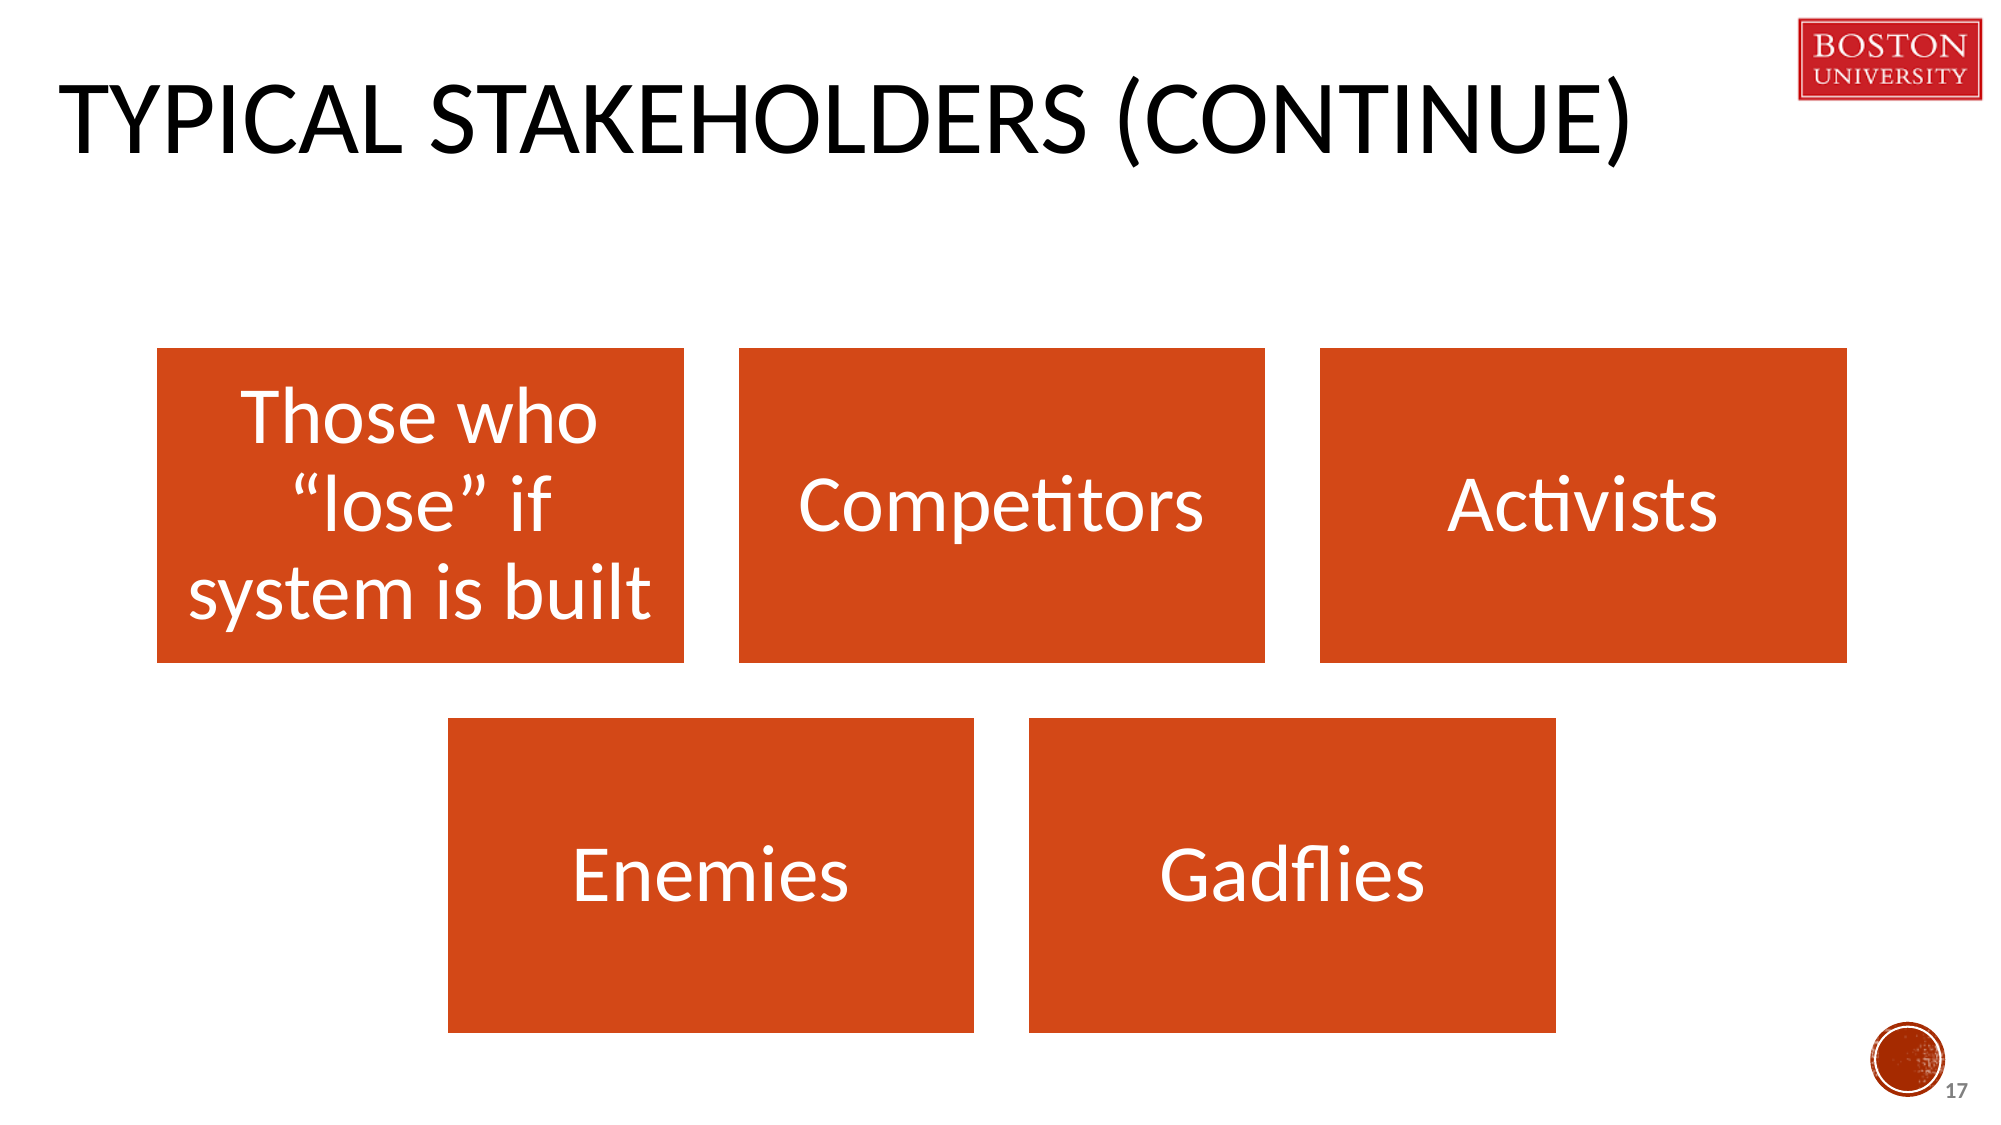

Typical Stakeholders (Continue)
# Negative Stakeholders
Those who “lose” if system is built
Competitors
Activists
Enemies
Gadflies
17